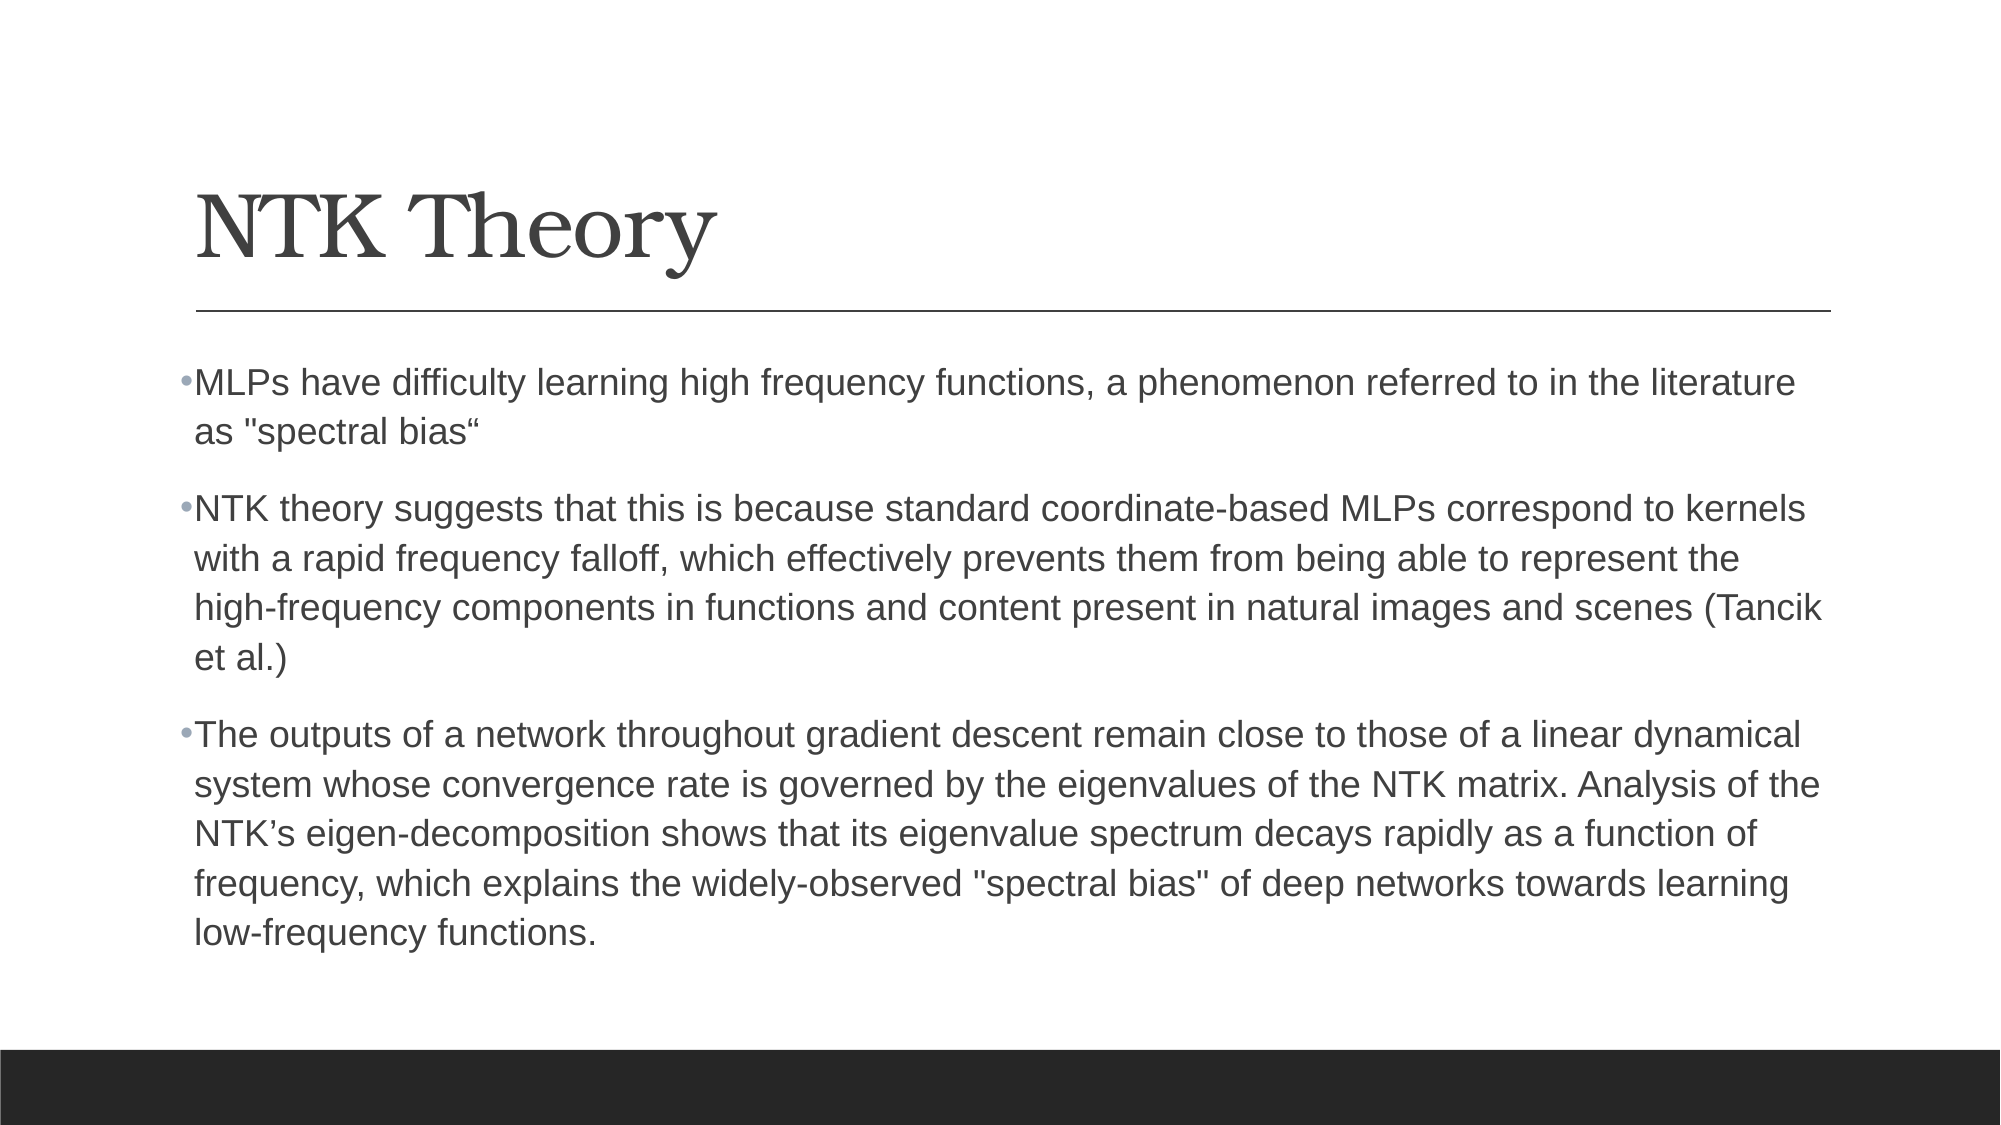

# NTK Theory
MLPs have difficulty learning high frequency functions, a phenomenon referred to in the literature as "spectral bias“
NTK theory suggests that this is because standard coordinate-based MLPs correspond to kernels with a rapid frequency falloff, which effectively prevents them from being able to represent the high-frequency components in functions and content present in natural images and scenes (Tancik et al.)
The outputs of a network throughout gradient descent remain close to those of a linear dynamical system whose convergence rate is governed by the eigenvalues of the NTK matrix. Analysis of the NTK’s eigen-decomposition shows that its eigenvalue spectrum decays rapidly as a function of frequency, which explains the widely-observed "spectral bias" of deep networks towards learning low-frequency functions.